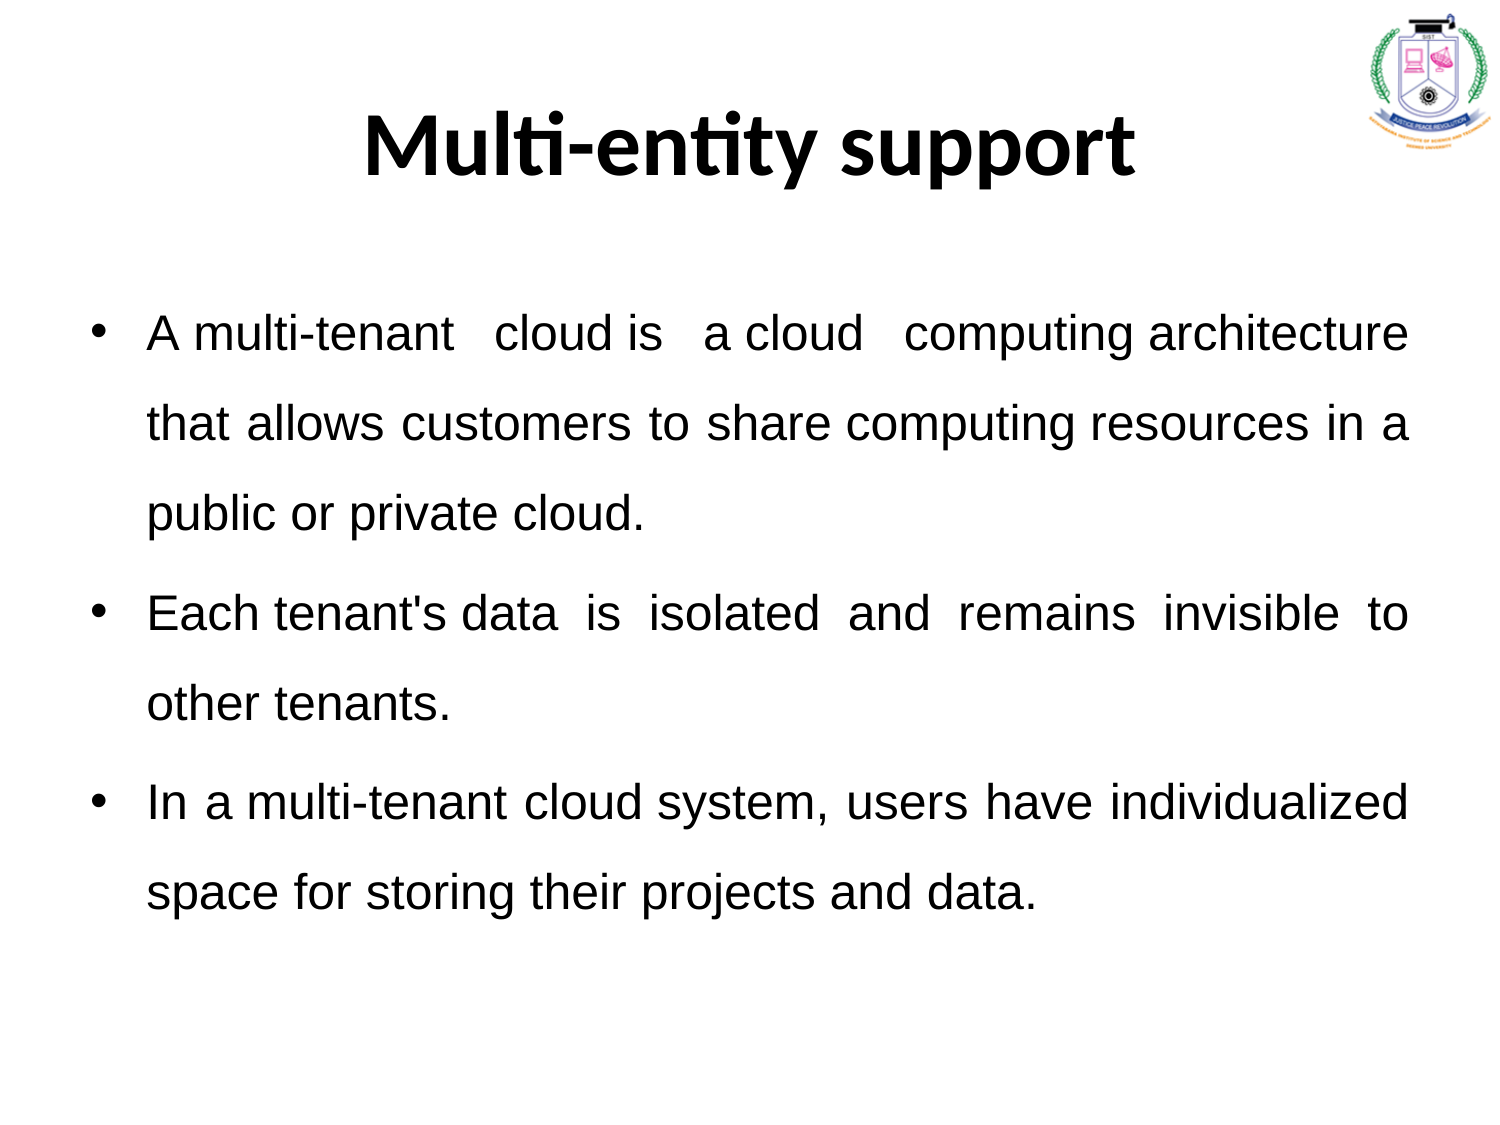

# Multi-entity support
A multi-tenant cloud is a cloud computing architecture that allows customers to share computing resources in a public or private cloud.
Each tenant's data is isolated and remains invisible to other tenants.
In a multi-tenant cloud system, users have individualized space for storing their projects and data.